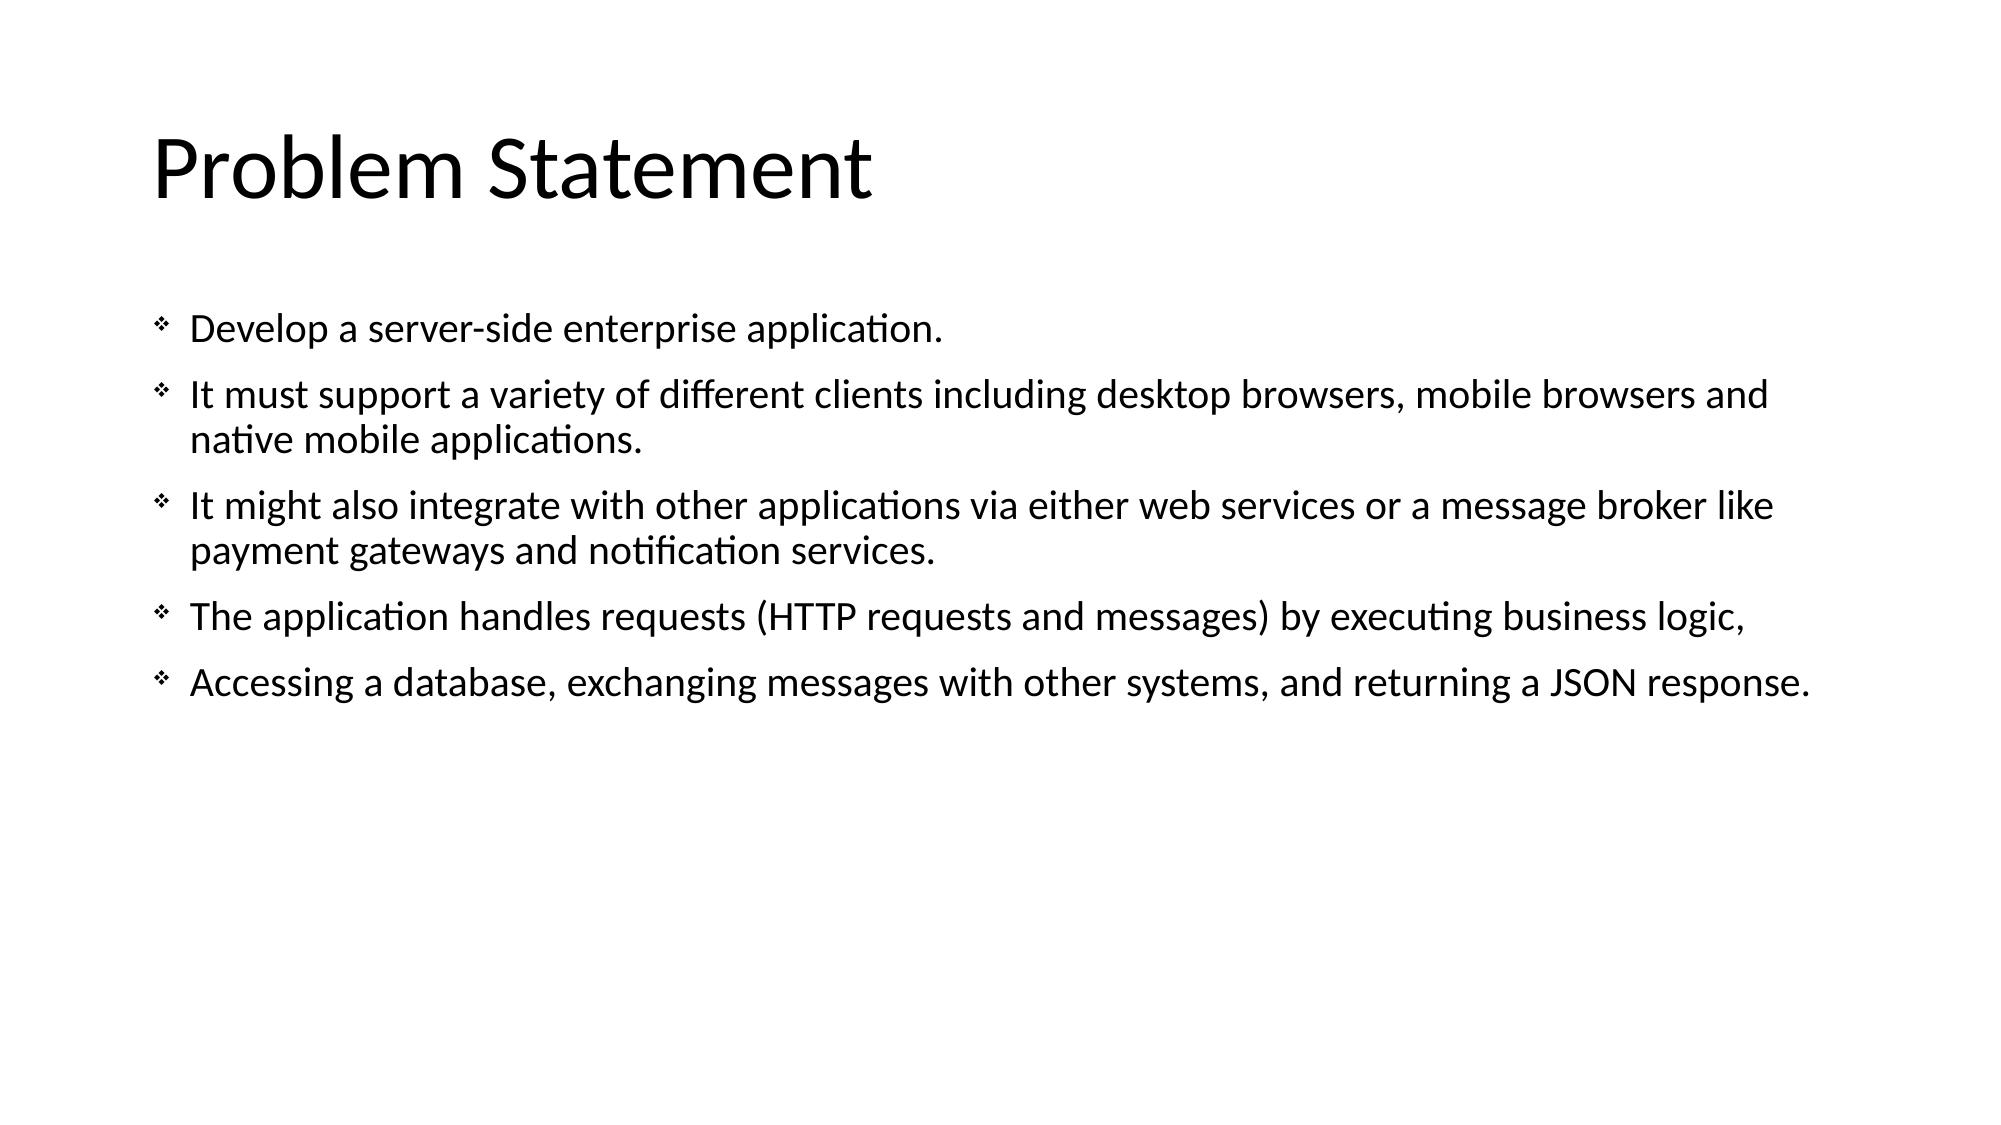

# Problem Statement
Develop a server-side enterprise application.
It must support a variety of different clients including desktop browsers, mobile browsers and native mobile applications.
It might also integrate with other applications via either web services or a message broker like payment gateways and notification services.
The application handles requests (HTTP requests and messages) by executing business logic,
Accessing a database, exchanging messages with other systems, and returning a JSON response.